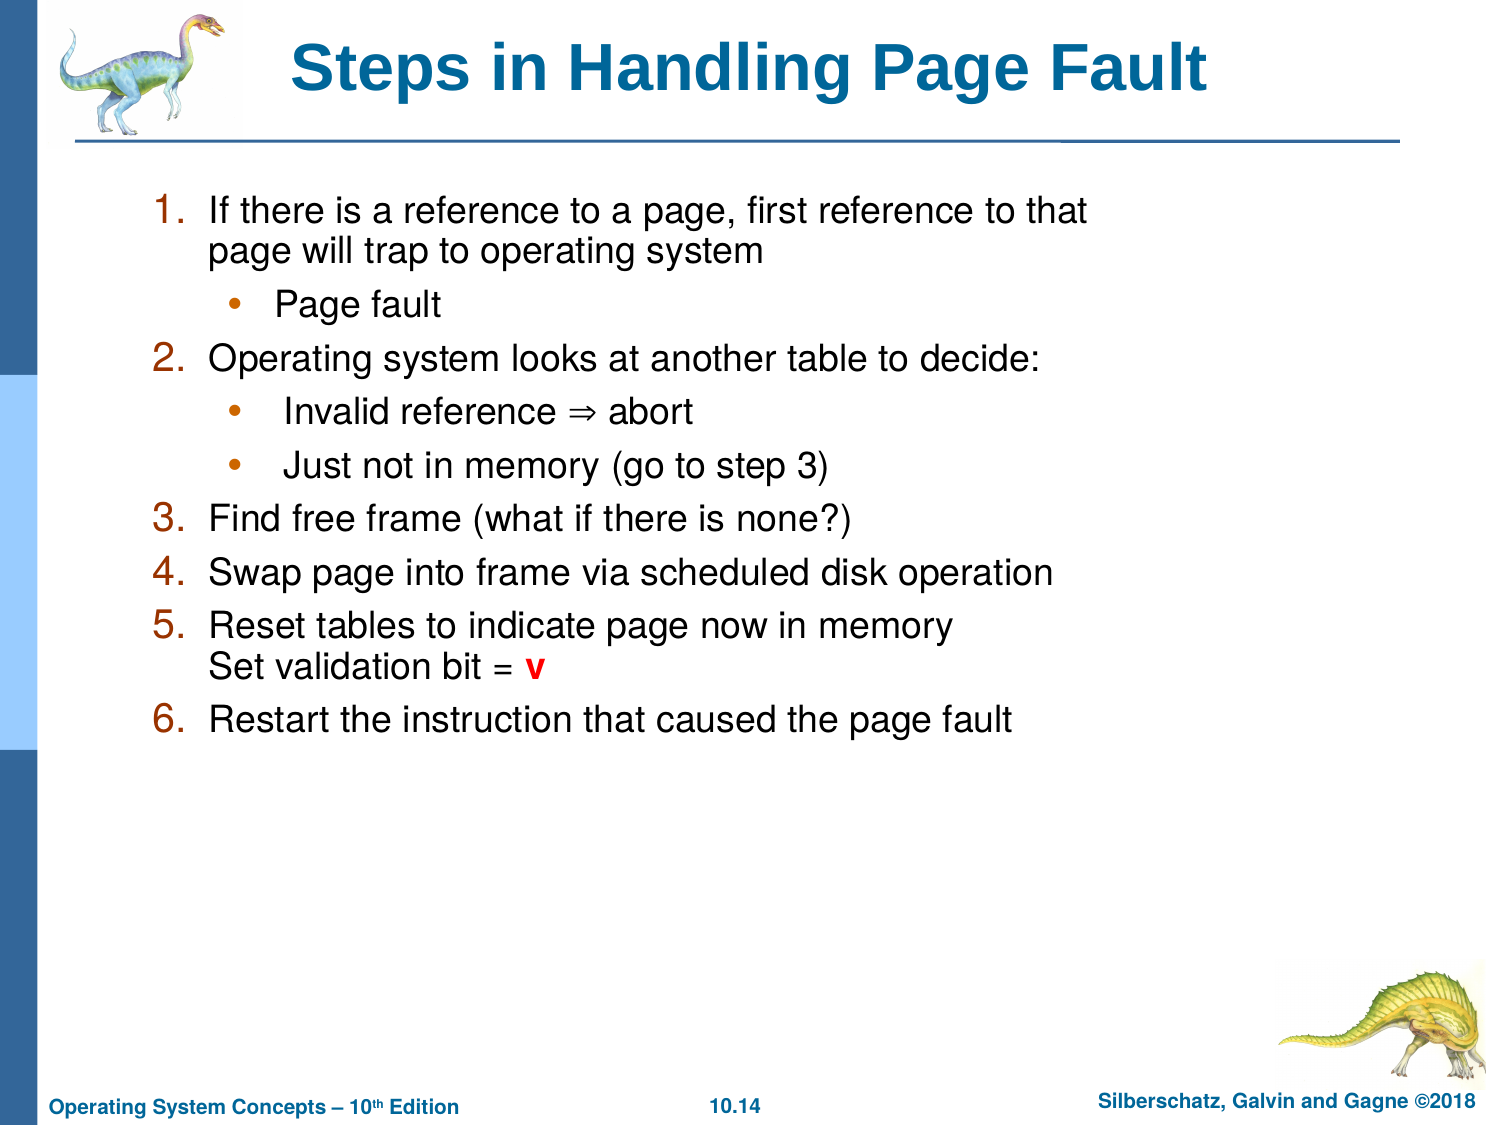

# Steps in Handling Page Fault
If there is a reference to a page, first reference to that page will trap to operating system
Page fault
Operating system looks at another table to decide:
Invalid reference ⇒ abort
Just not in memory (go to step 3)
Find free frame (what if there is none?)
Swap page into frame via scheduled disk operation
Reset tables to indicate page now in memory
Set validation bit = v
Restart the instruction that caused the page fault